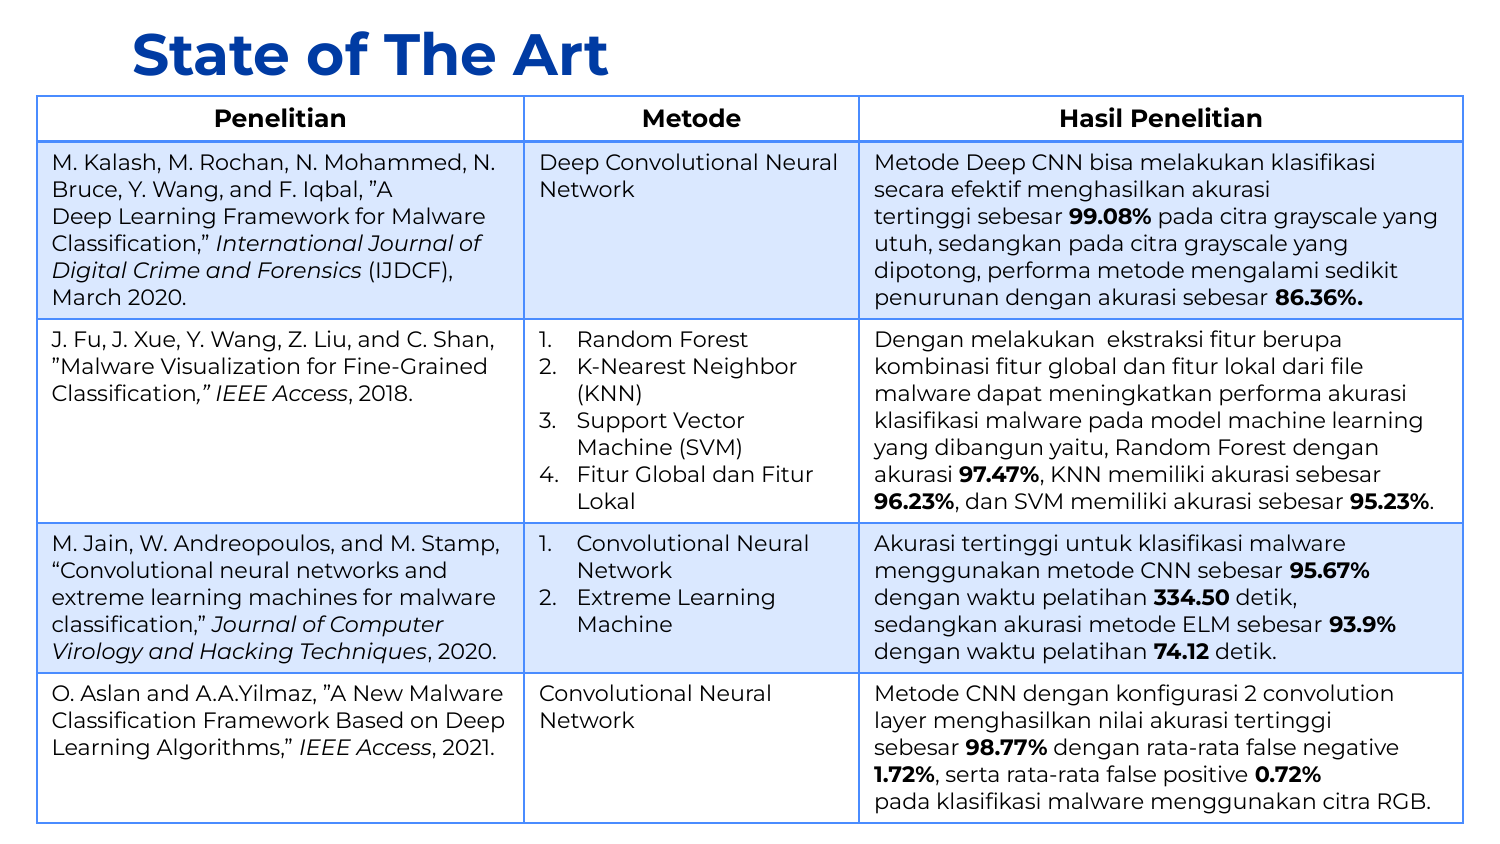

# State of The Art
| Penelitian | Metode | Hasil Penelitian |
| --- | --- | --- |
| M. Kalash, M. Rochan, N. Mohammed, N. Bruce, Y. Wang, and F. Iqbal, ”A Deep Learning Framework for Malware Classification,” International Journal of Digital Crime and Forensics (IJDCF), March 2020. | Deep Convolutional Neural Network | Metode Deep CNN bisa melakukan klasifikasi secara efektif menghasilkan akurasi tertinggi sebesar 99.08% pada citra grayscale yang utuh, sedangkan pada citra grayscale yang dipotong, performa metode mengalami sedikit penurunan dengan akurasi sebesar 86.36%. |
| J. Fu, J. Xue, Y. Wang, Z. Liu, and C. Shan, ”Malware Visualization for Fine-Grained Classification,” IEEE Access, 2018. | Random Forest K-Nearest Neighbor (KNN) Support Vector Machine (SVM) Fitur Global dan Fitur Lokal | Dengan melakukan ekstraksi fitur berupa kombinasi fitur global dan fitur lokal dari file malware dapat meningkatkan performa akurasi klasifikasi malware pada model machine learning yang dibangun yaitu, Random Forest dengan akurasi 97.47%, KNN memiliki akurasi sebesar 96.23%, dan SVM memiliki akurasi sebesar 95.23%. |
| M. Jain, W. Andreopoulos, and M. Stamp, “Convolutional neural networks and extreme learning machines for malware classification,” Journal of Computer Virology and Hacking Techniques, 2020. | Convolutional Neural Network Extreme Learning Machine | Akurasi tertinggi untuk klasifikasi malware menggunakan metode CNN sebesar 95.67% dengan waktu pelatihan 334.50 detik, sedangkan akurasi metode ELM sebesar 93.9% dengan waktu pelatihan 74.12 detik. |
| O. Aslan and A.A.Yilmaz, ”A New Malware Classification Framework Based on Deep Learning Algorithms,” IEEE Access, 2021. | Convolutional Neural Network | Metode CNN dengan konfigurasi 2 convolution layer menghasilkan nilai akurasi tertinggi sebesar 98.77% dengan rata-rata false negative 1.72%, serta rata-rata false positive 0.72% pada klasifikasi malware menggunakan citra RGB. |